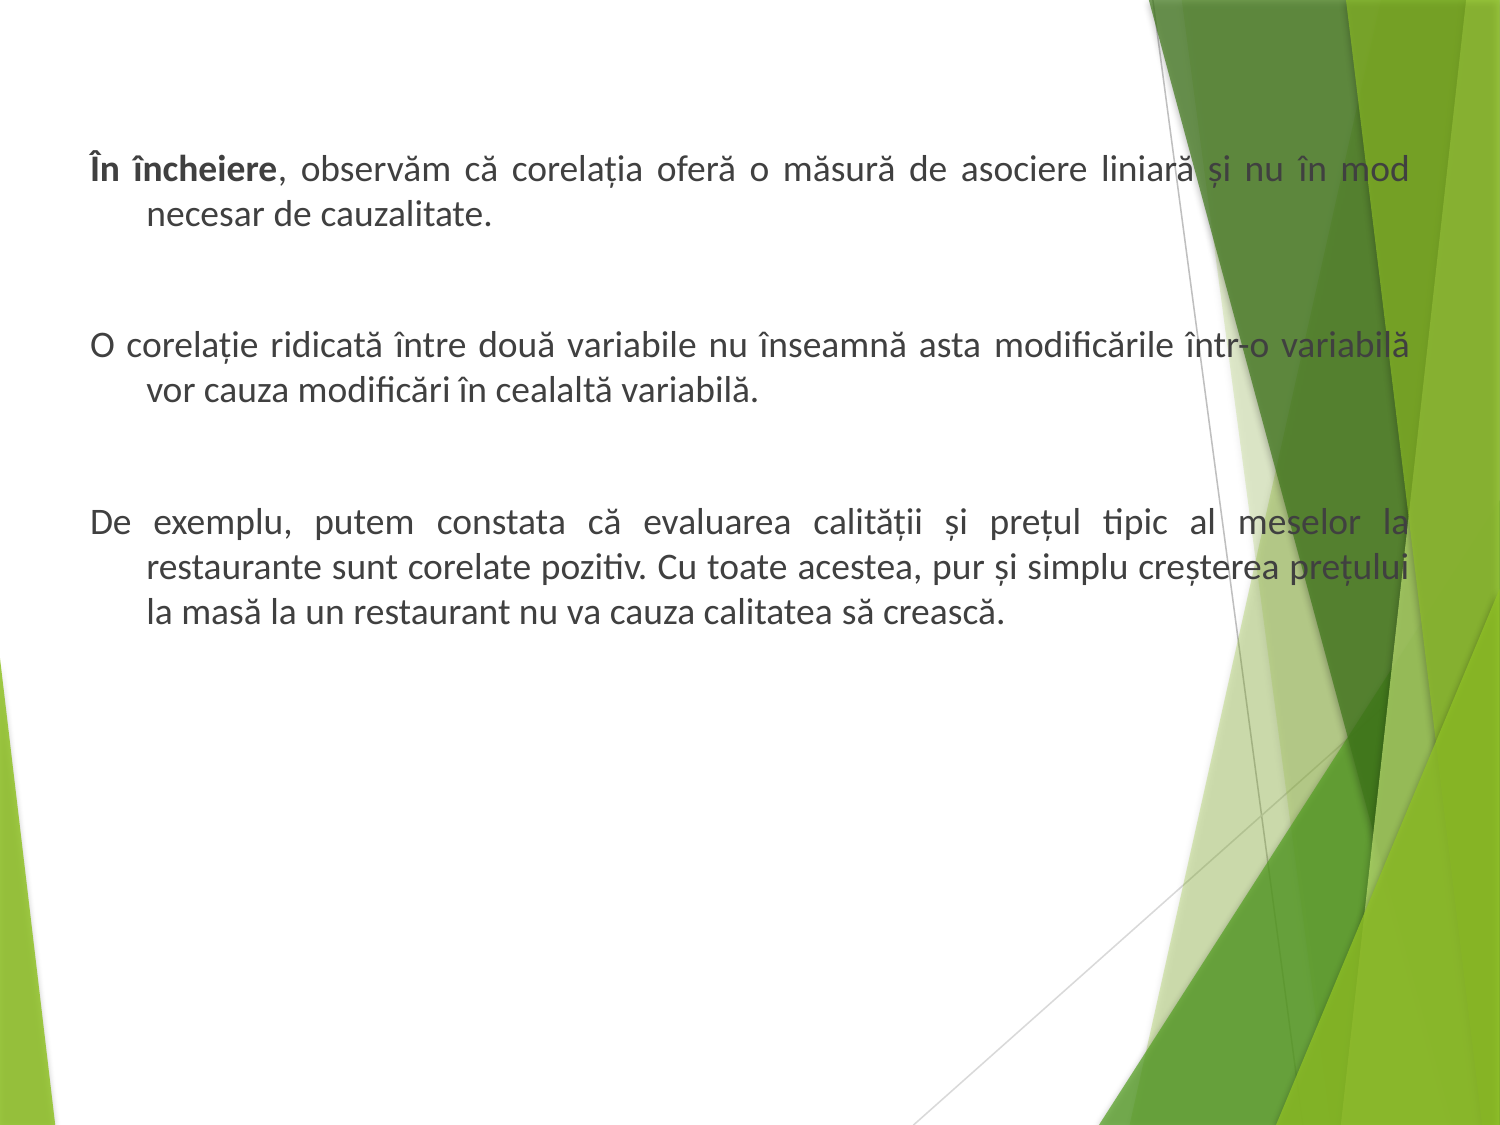

În încheiere, observăm că corelația oferă o măsură de asociere liniară și nu în mod necesar de cauzalitate.

O corelație ridicată între două variabile nu înseamnă asta modificările într-o variabilă vor cauza modificări în cealaltă variabilă.

De exemplu, putem constata că evaluarea calității și prețul tipic al meselor la restaurante sunt corelate pozitiv. Cu toate acestea, pur și simplu creșterea prețului la masă la un restaurant nu va cauza calitatea să crească.